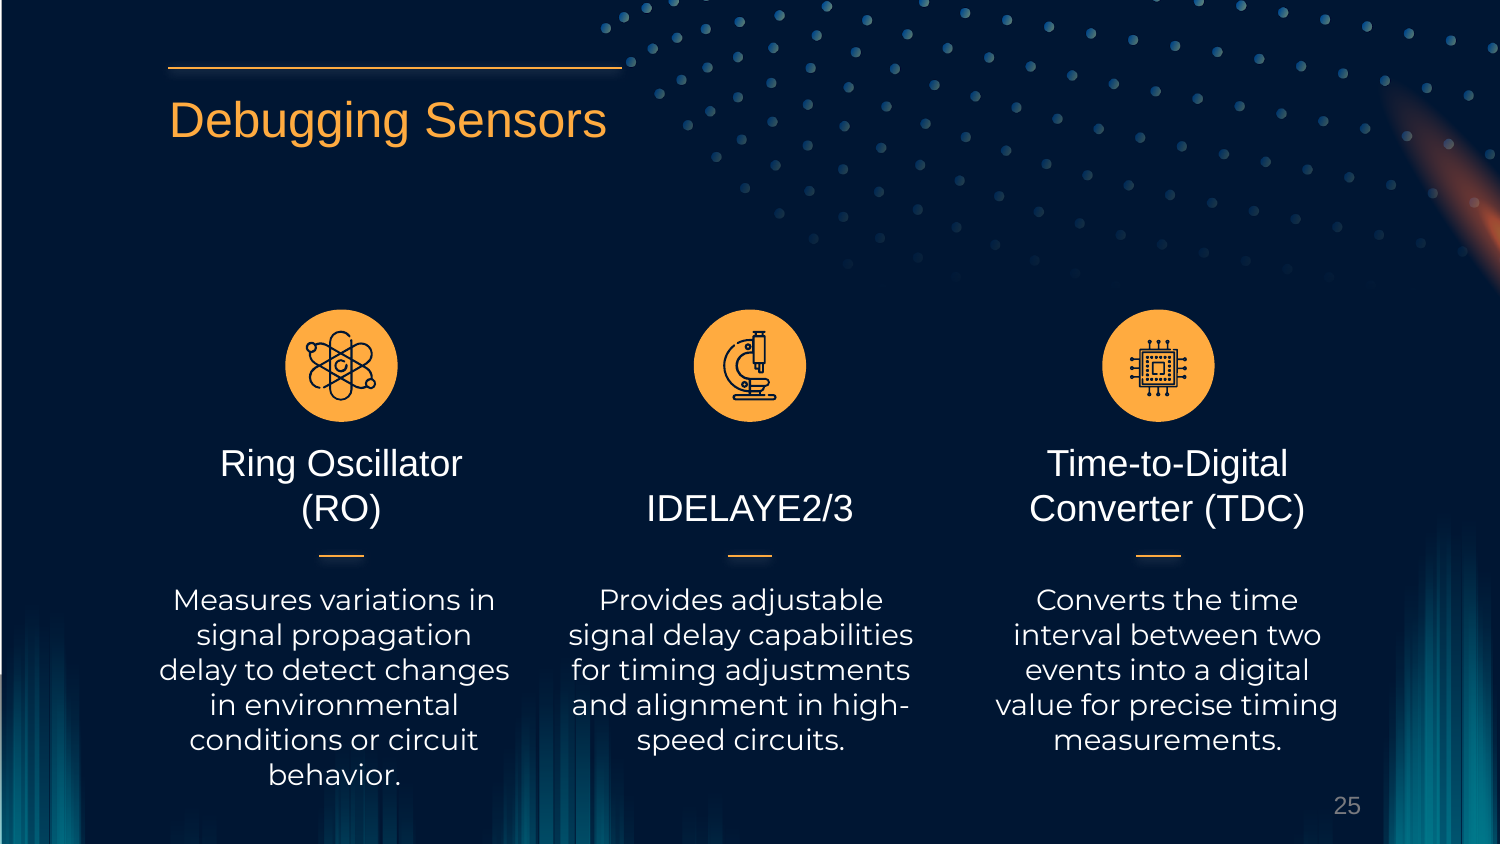

Debugging Sensors

Ring Oscillator (RO)
# IDELAYE2/3
Time-to-Digital Converter (TDC)
Measures variations in signal propagation delay to detect changes in environmental conditions or circuit behavior.
Provides adjustable signal delay capabilities for timing adjustments and alignment in high-speed circuits.
Converts the time interval between two events into a digital value for precise timing measurements.
25